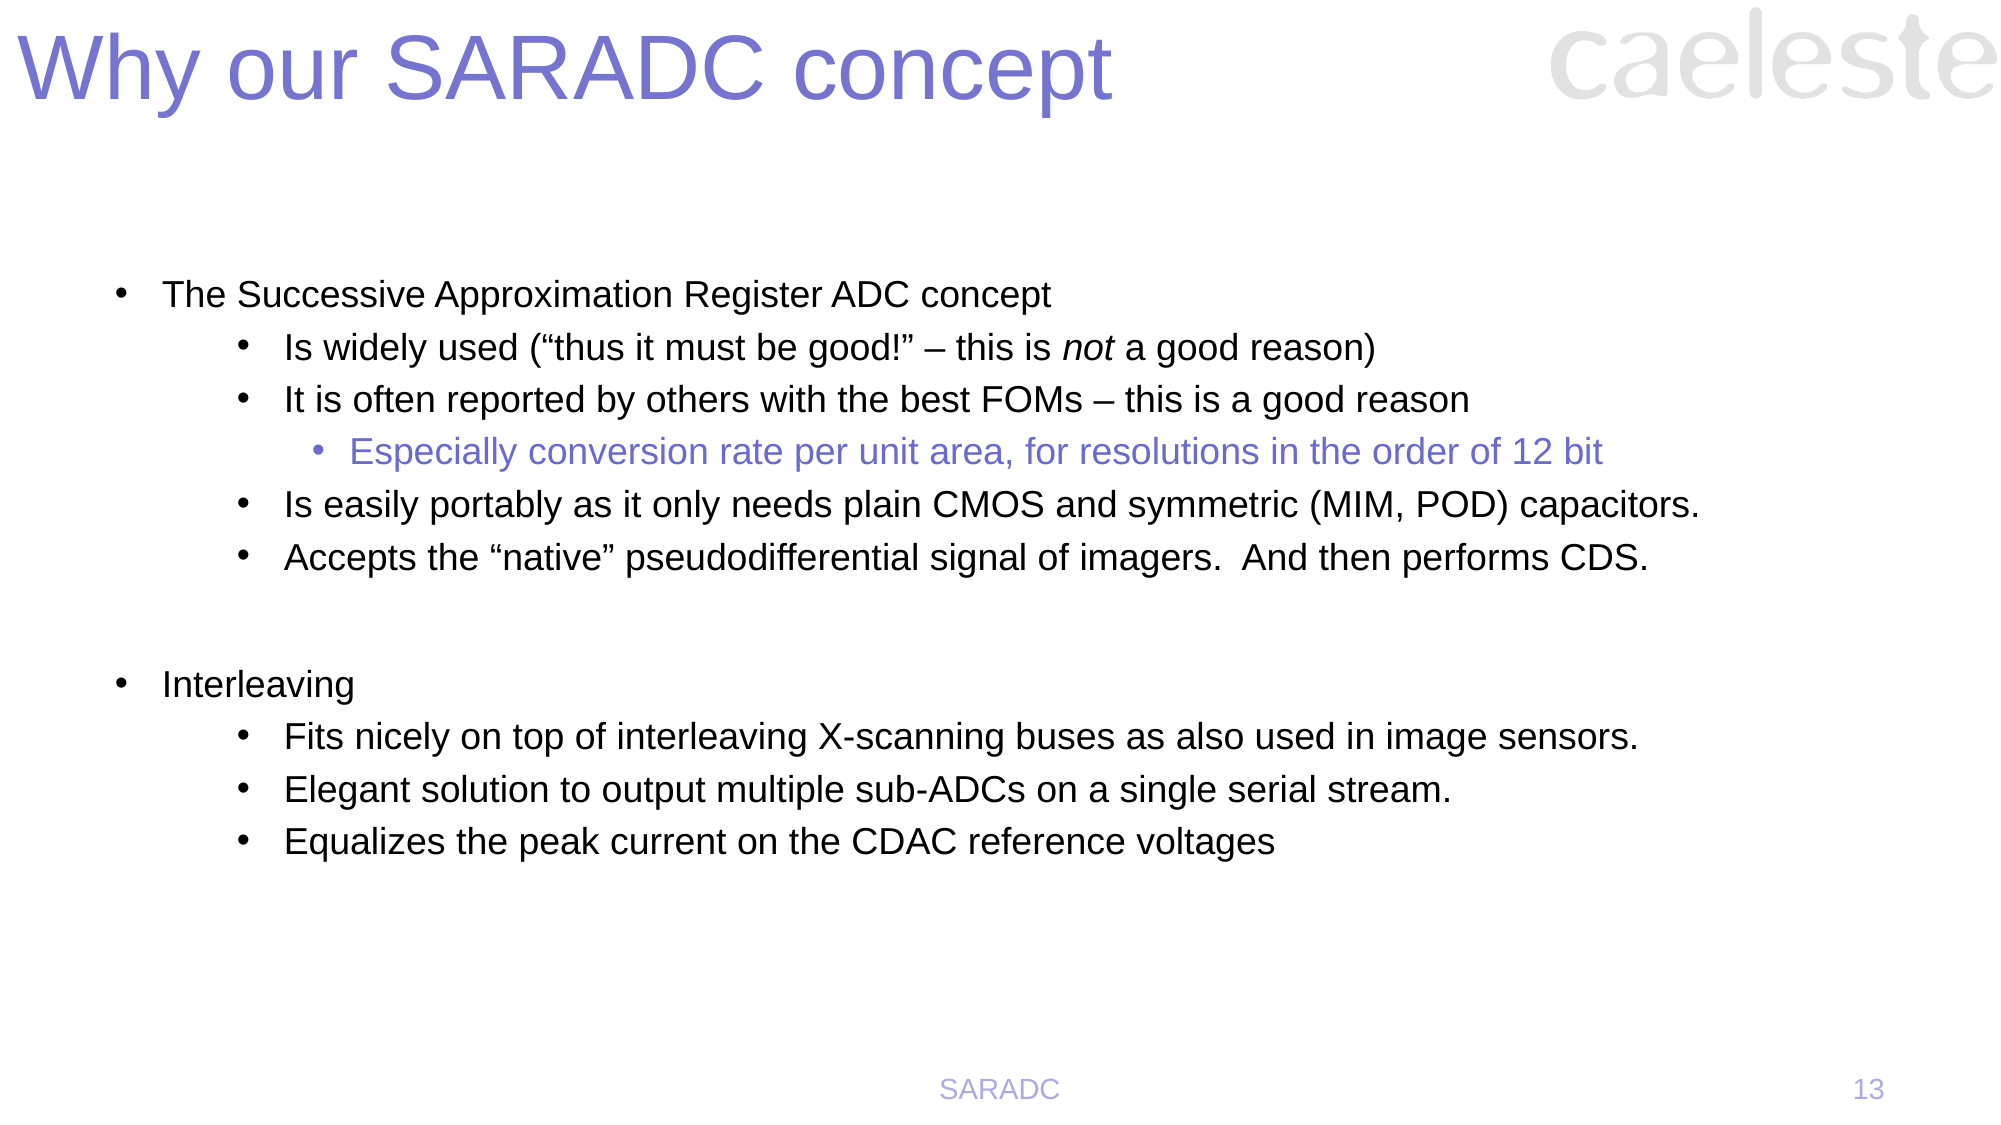

# Why our SARADC concept
The Successive Approximation Register ADC concept
Is widely used (“thus it must be good!” – this is not a good reason)
It is often reported by others with the best FOMs – this is a good reason
Especially conversion rate per unit area, for resolutions in the order of 12 bit
Is easily portably as it only needs plain CMOS and symmetric (MIM, POD) capacitors.
Accepts the “native” pseudodifferential signal of imagers.  And then performs CDS.

Interleaving
Fits nicely on top of interleaving X-scanning buses as also used in image sensors.
Elegant solution to output multiple sub-ADCs on a single serial stream.
Equalizes the peak current on the CDAC reference voltages
SARADC
13